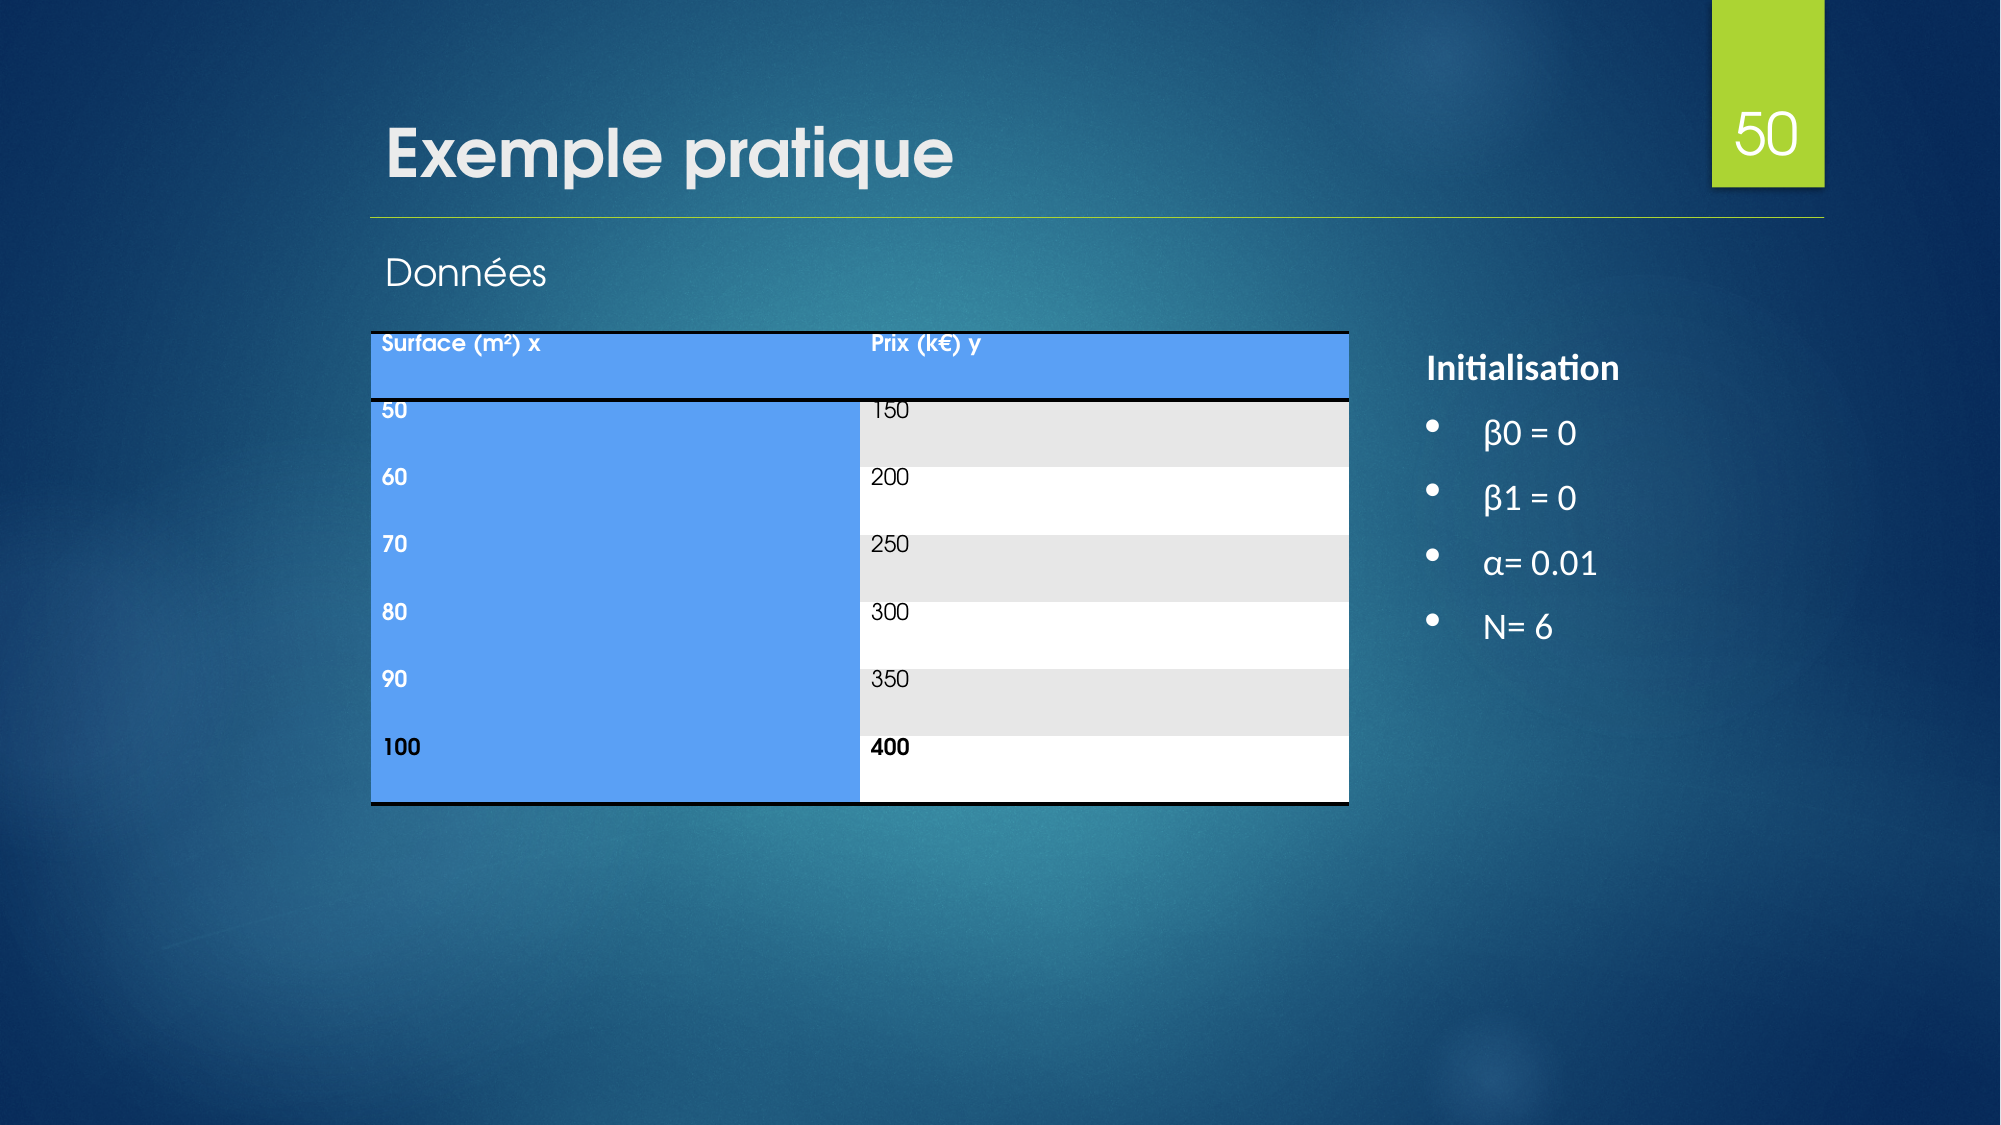

50
# Exemple pratique
Données
| Surface (m²) x | Prix (k€) y |
| --- | --- |
| 50 | 150 |
| 60 | 200 |
| 70 | 250 |
| 80 | 300 |
| 90 | 350 |
| 100 | 400 |
Initialisation
β0 = 0
β1 = 0
α= 0.01
N= 6